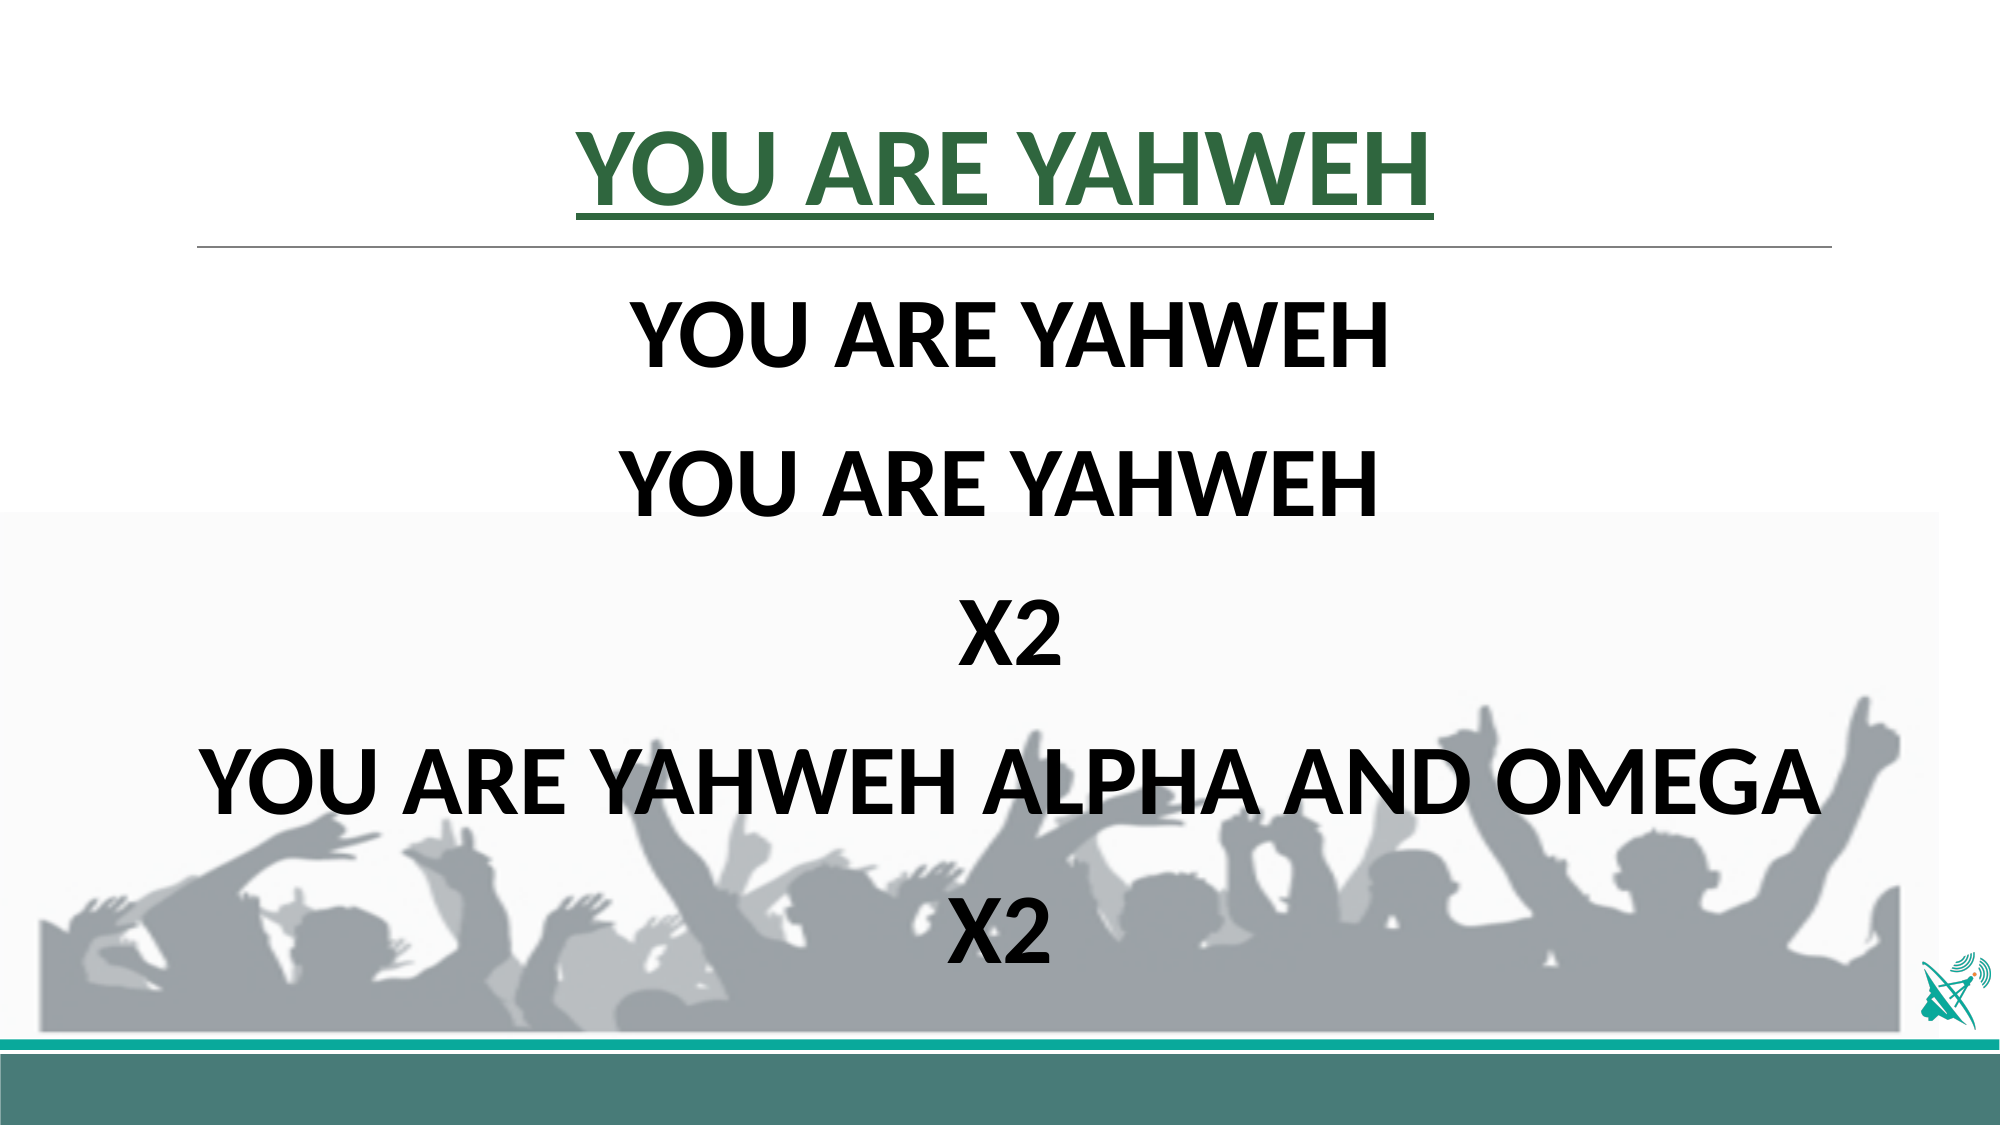

# YOU ARE YAHWEH
YOU ARE YAHWEH
YOU ARE YAHWEH
X2
YOU ARE YAHWEH ALPHA AND OMEGA
X2